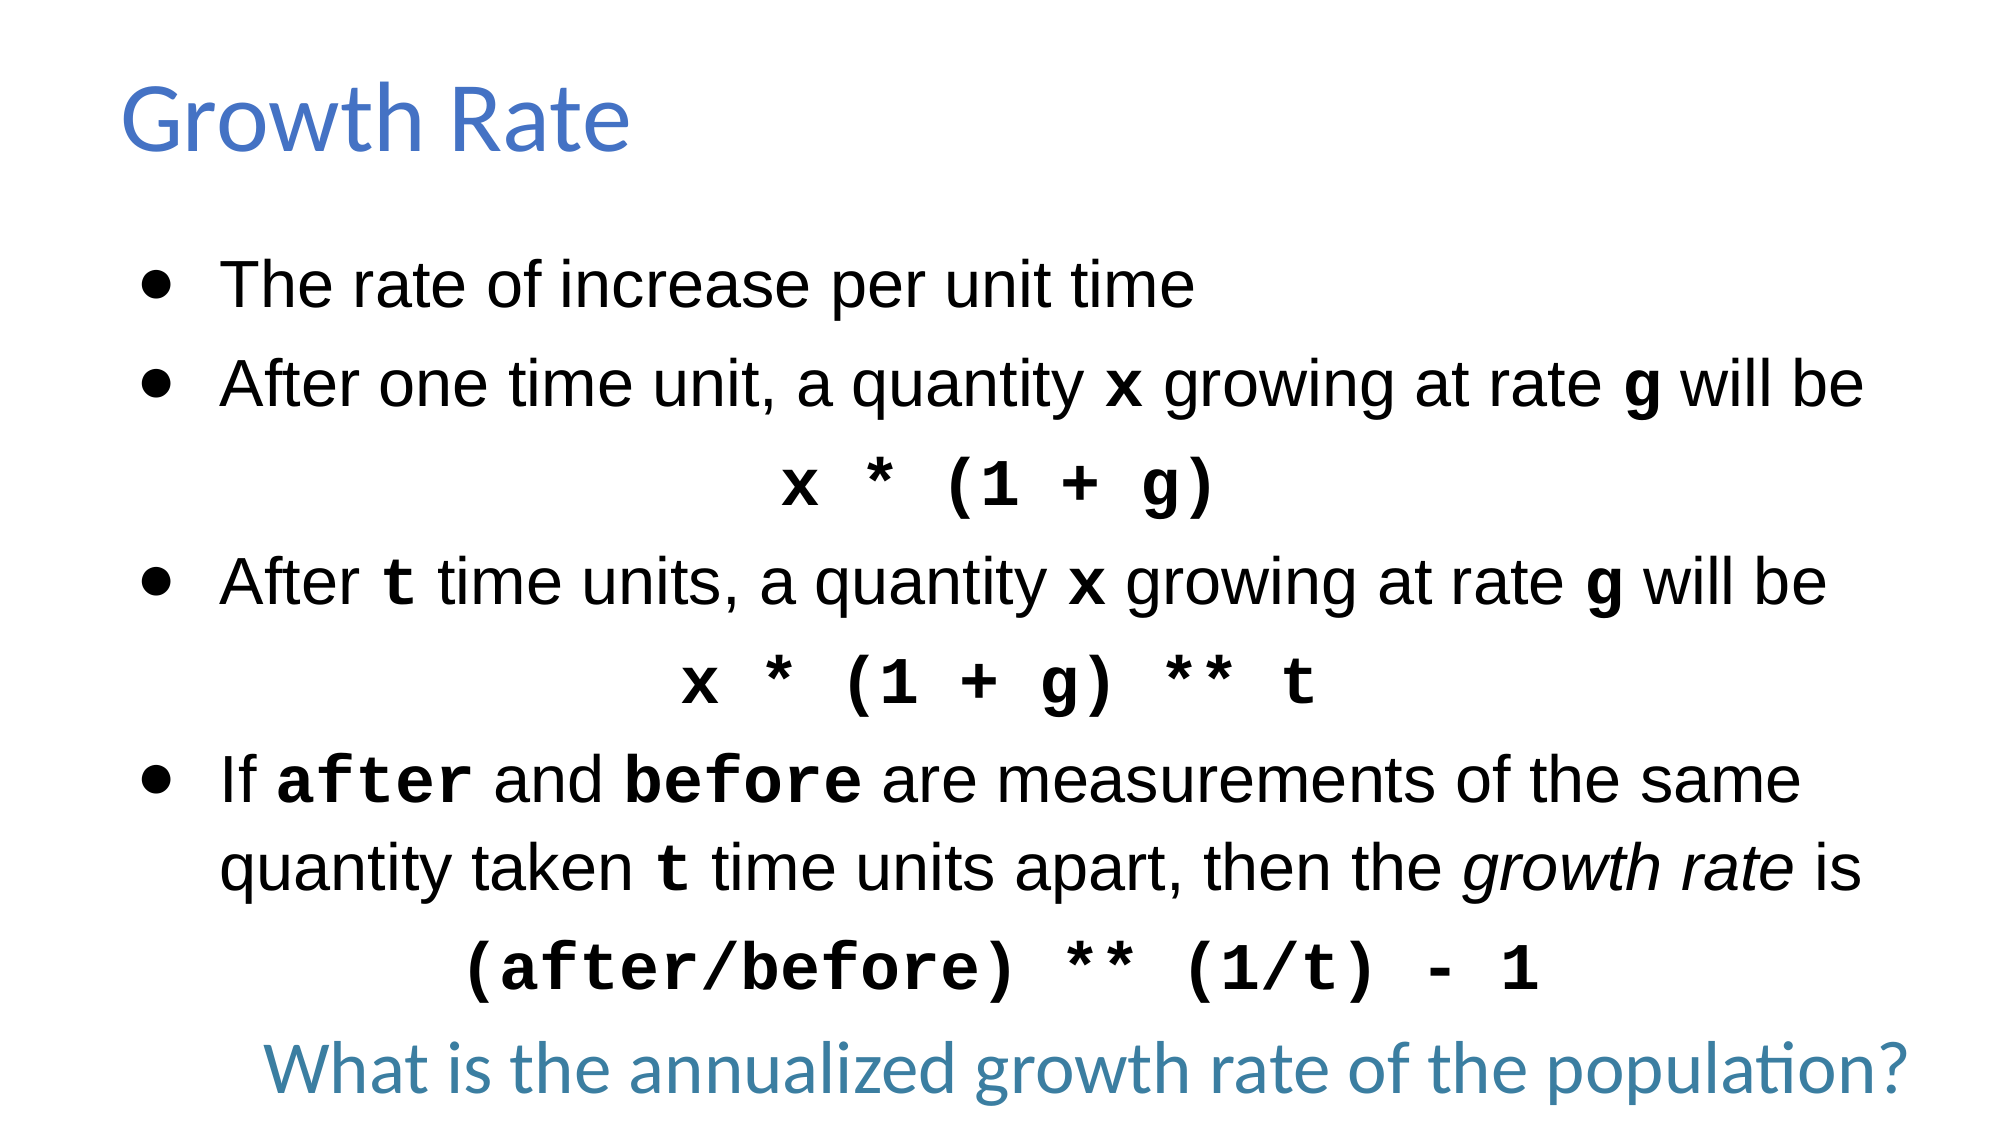

# Growth Rate
The rate of increase per unit time
After one time unit, a quantity x growing at rate g will be
x * (1 + g)
After t time units, a quantity x growing at rate g will be
x * (1 + g) ** t
If after and before are measurements of the same quantity taken t time units apart, then the growth rate is
(after/before) ** (1/t) - 1
What is the annualized growth rate of the population?